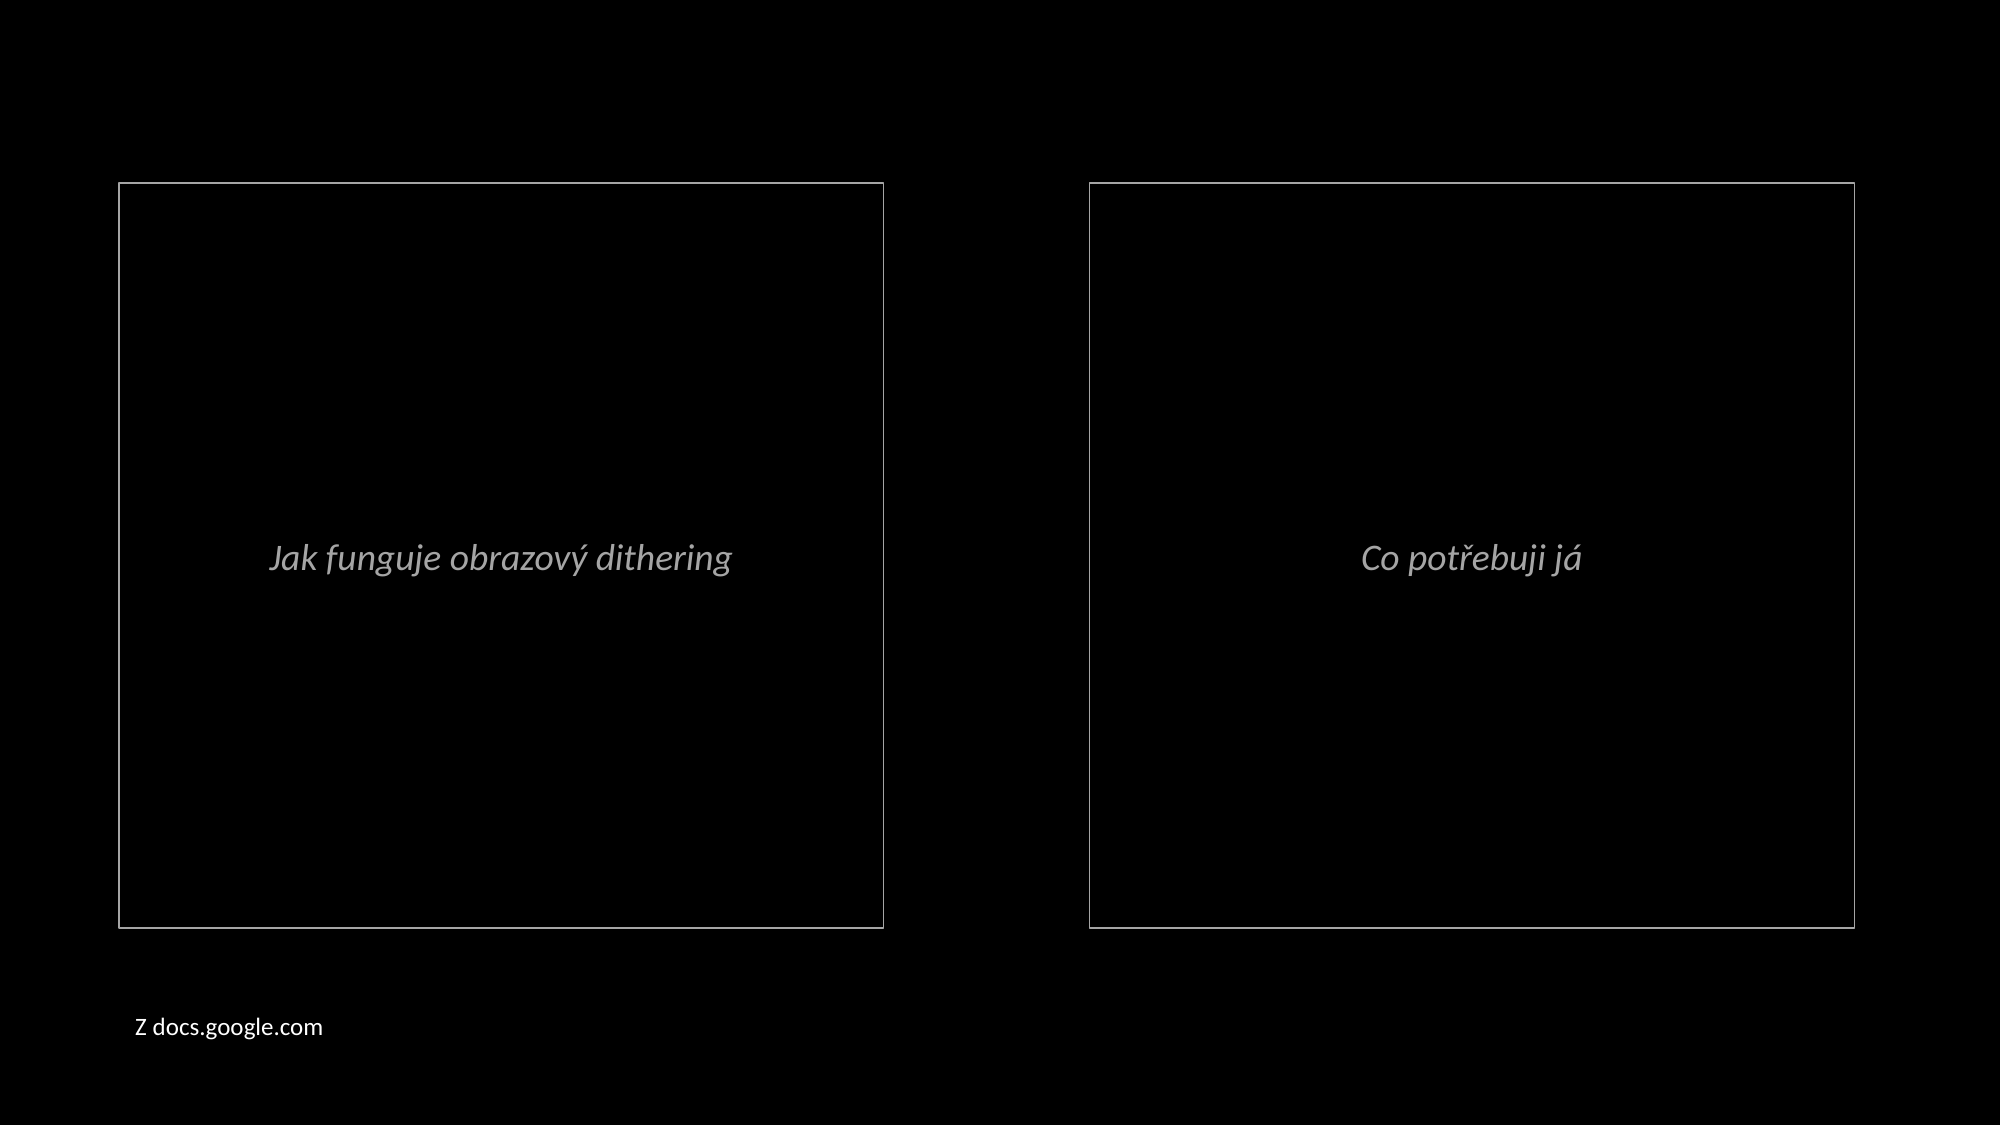

Jak funguje obrazový dithering
Co potřebuji já
Z docs.google.com